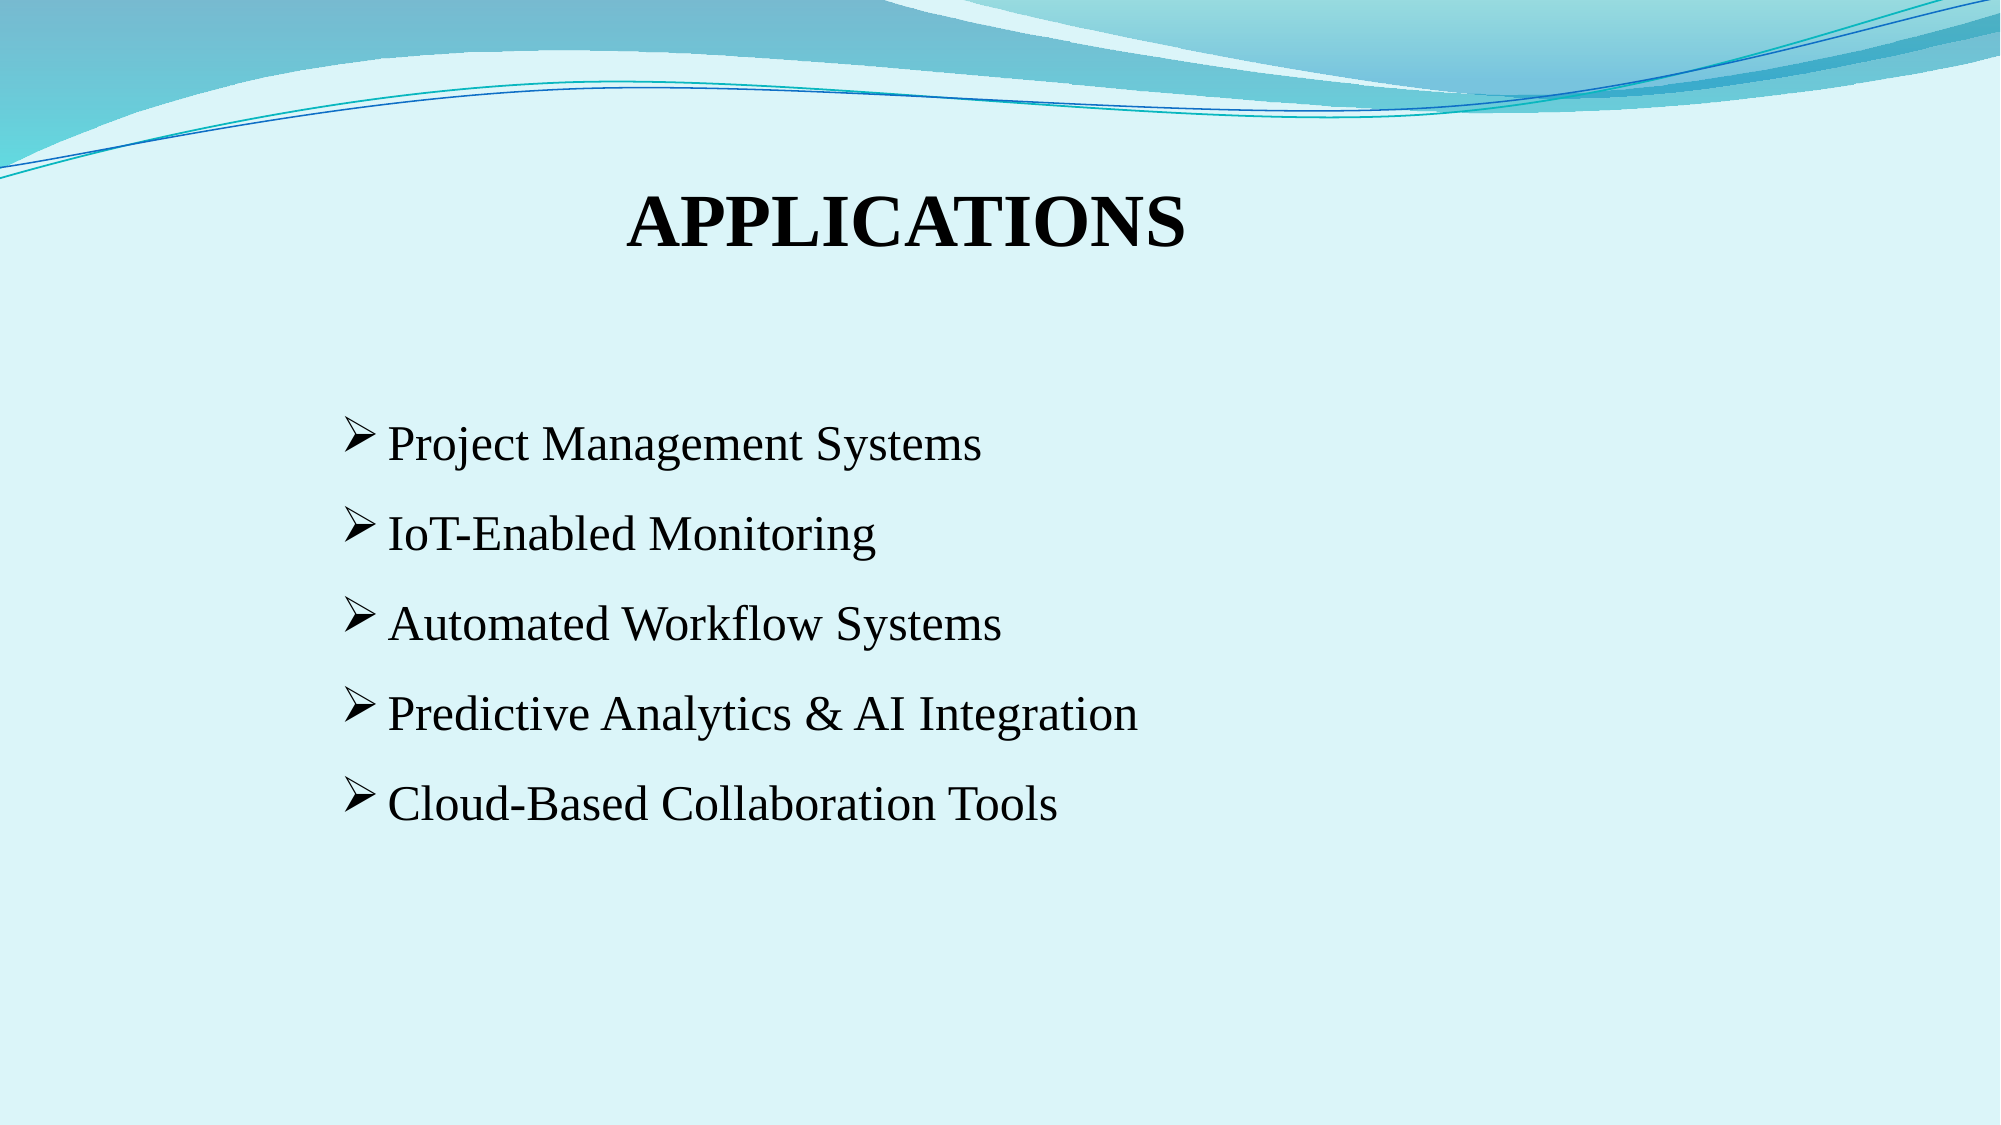

APPLICATIONS
Project Management Systems
IoT-Enabled Monitoring
Automated Workflow Systems
Predictive Analytics & AI Integration
Cloud-Based Collaboration Tools